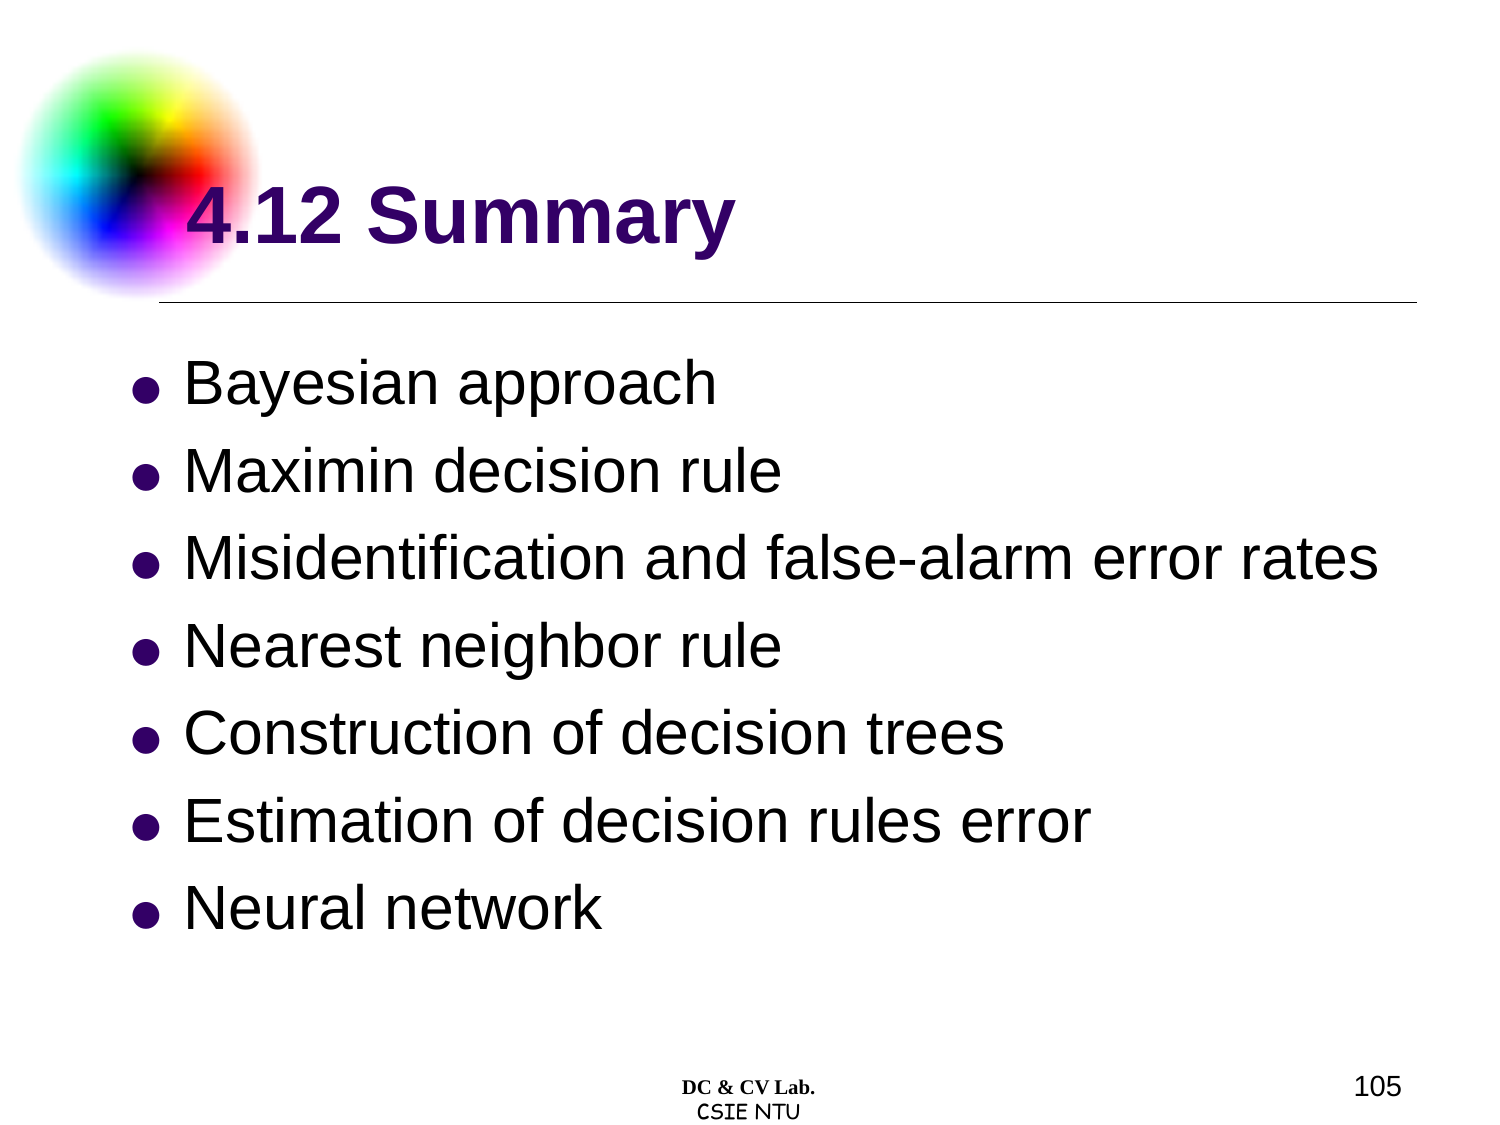

# 4.12 Summary
Bayesian approach
Maximin decision rule
Misidentification and false-alarm error rates
Nearest neighbor rule
Construction of decision trees
Estimation of decision rules error
Neural network

105
DC & CV Lab.
CSIE NTU